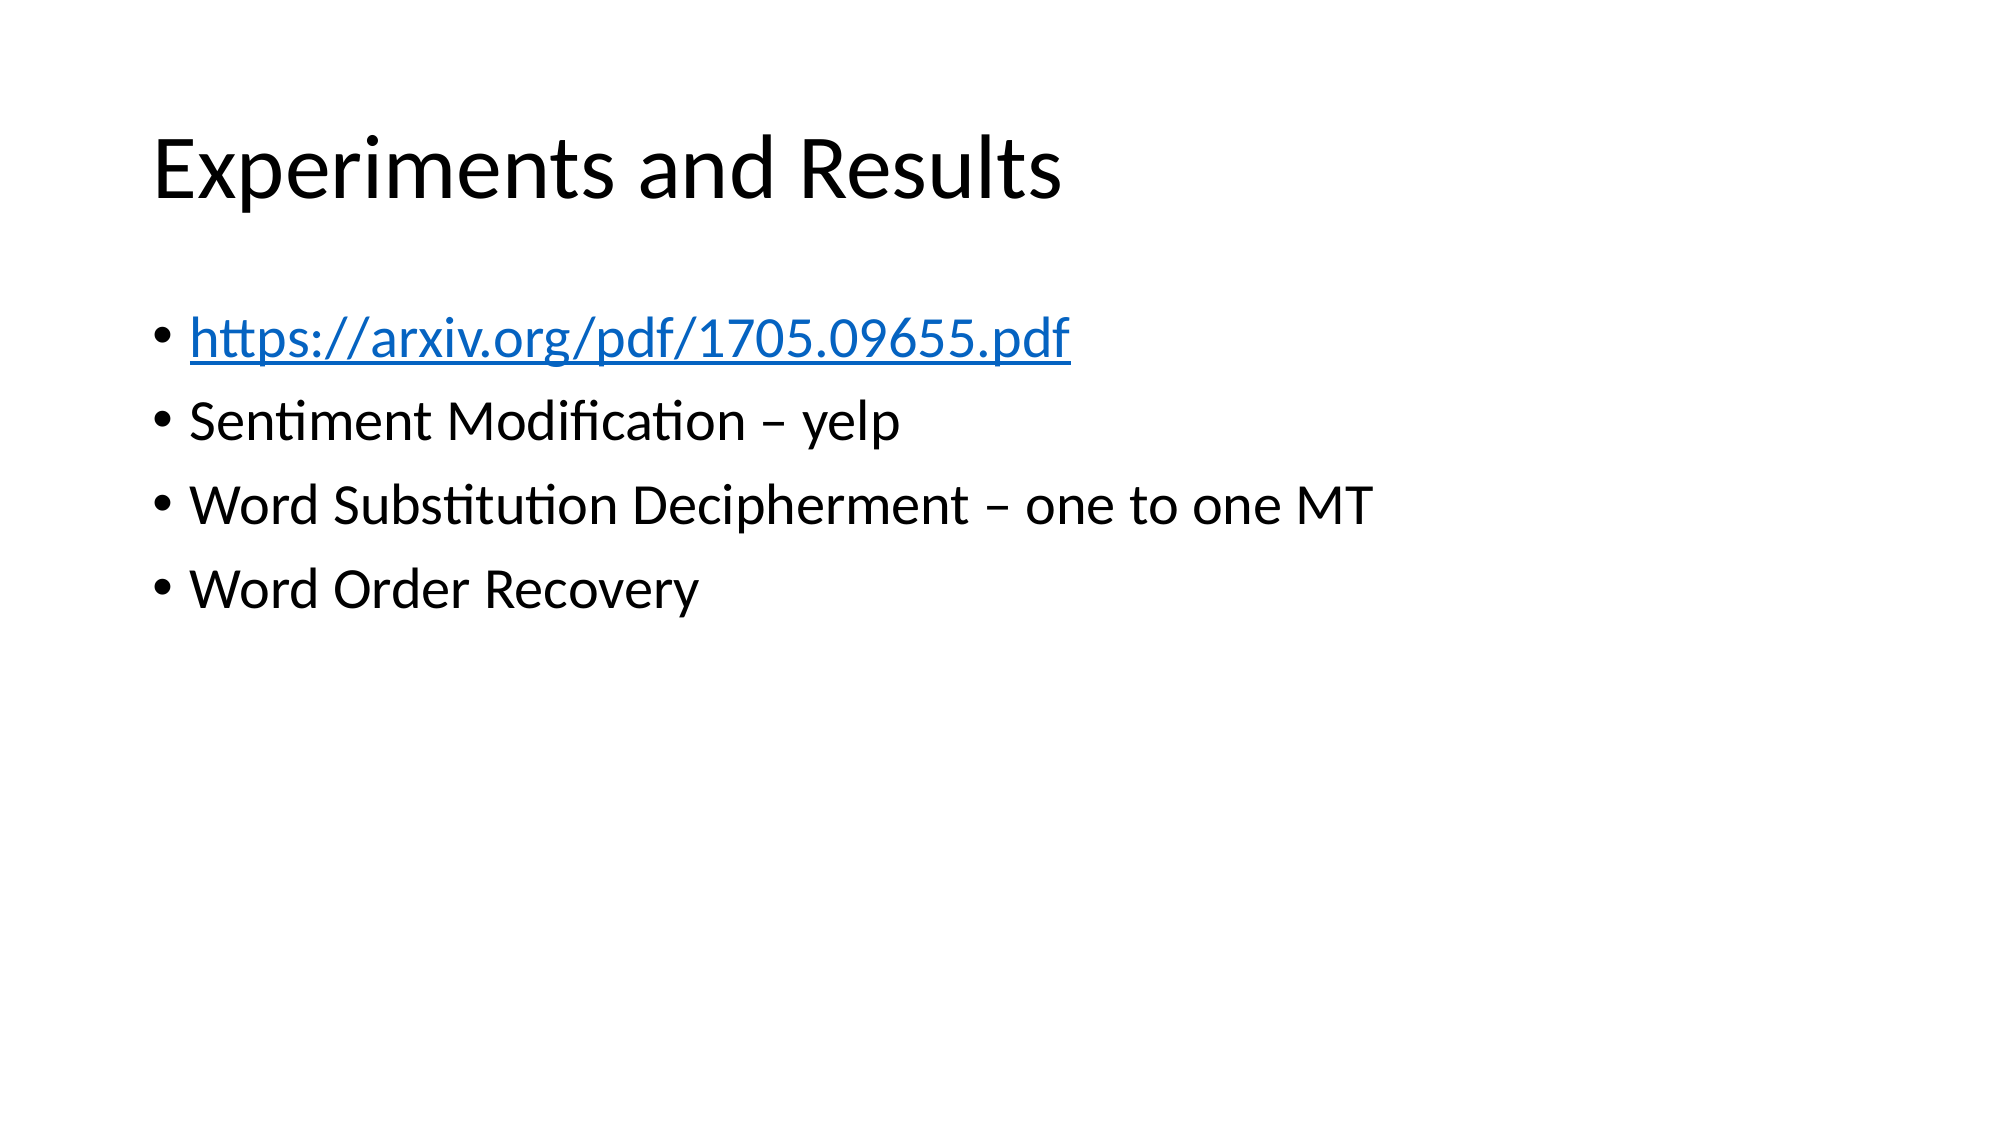

# Experiments and Results
https://arxiv.org/pdf/1705.09655.pdf
Sentiment Modification – yelp
Word Substitution Decipherment – one to one MT
Word Order Recovery